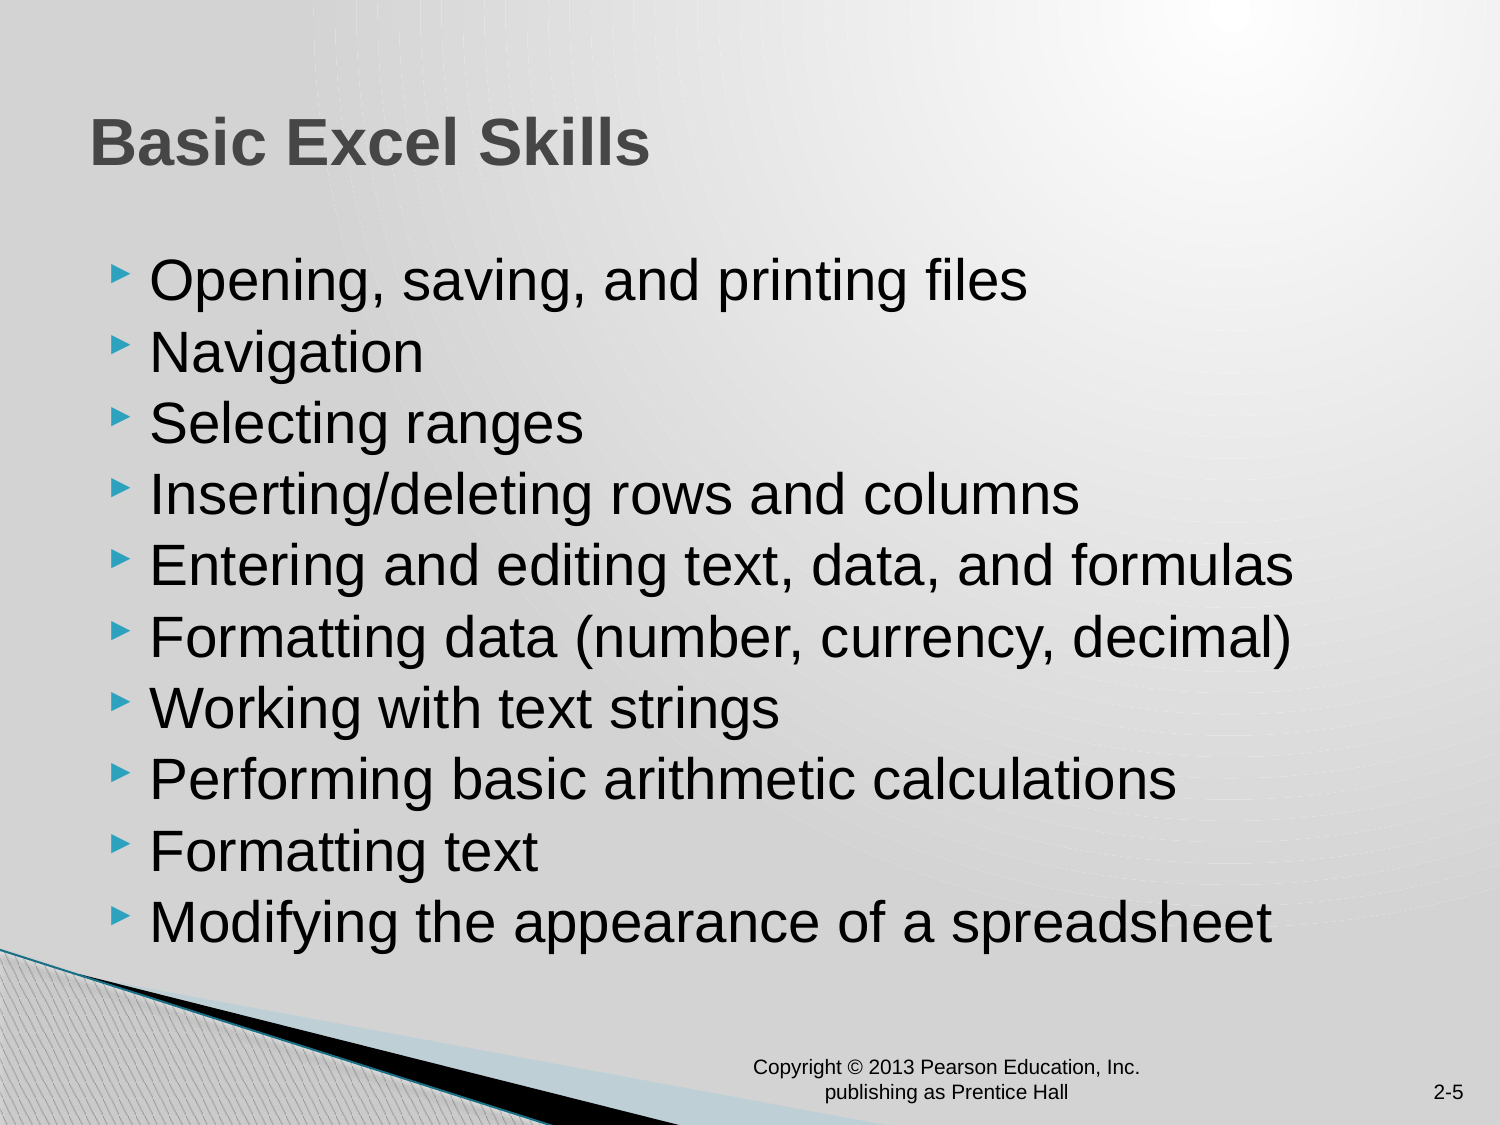

# Basic Excel Skills
Opening, saving, and printing files
Navigation
Selecting ranges
Inserting/deleting rows and columns
Entering and editing text, data, and formulas
Formatting data (number, currency, decimal)
Working with text strings
Performing basic arithmetic calculations
Formatting text
Modifying the appearance of a spreadsheet

Copyright © 2013 Pearson Education, Inc. publishing as Prentice Hall
2-5